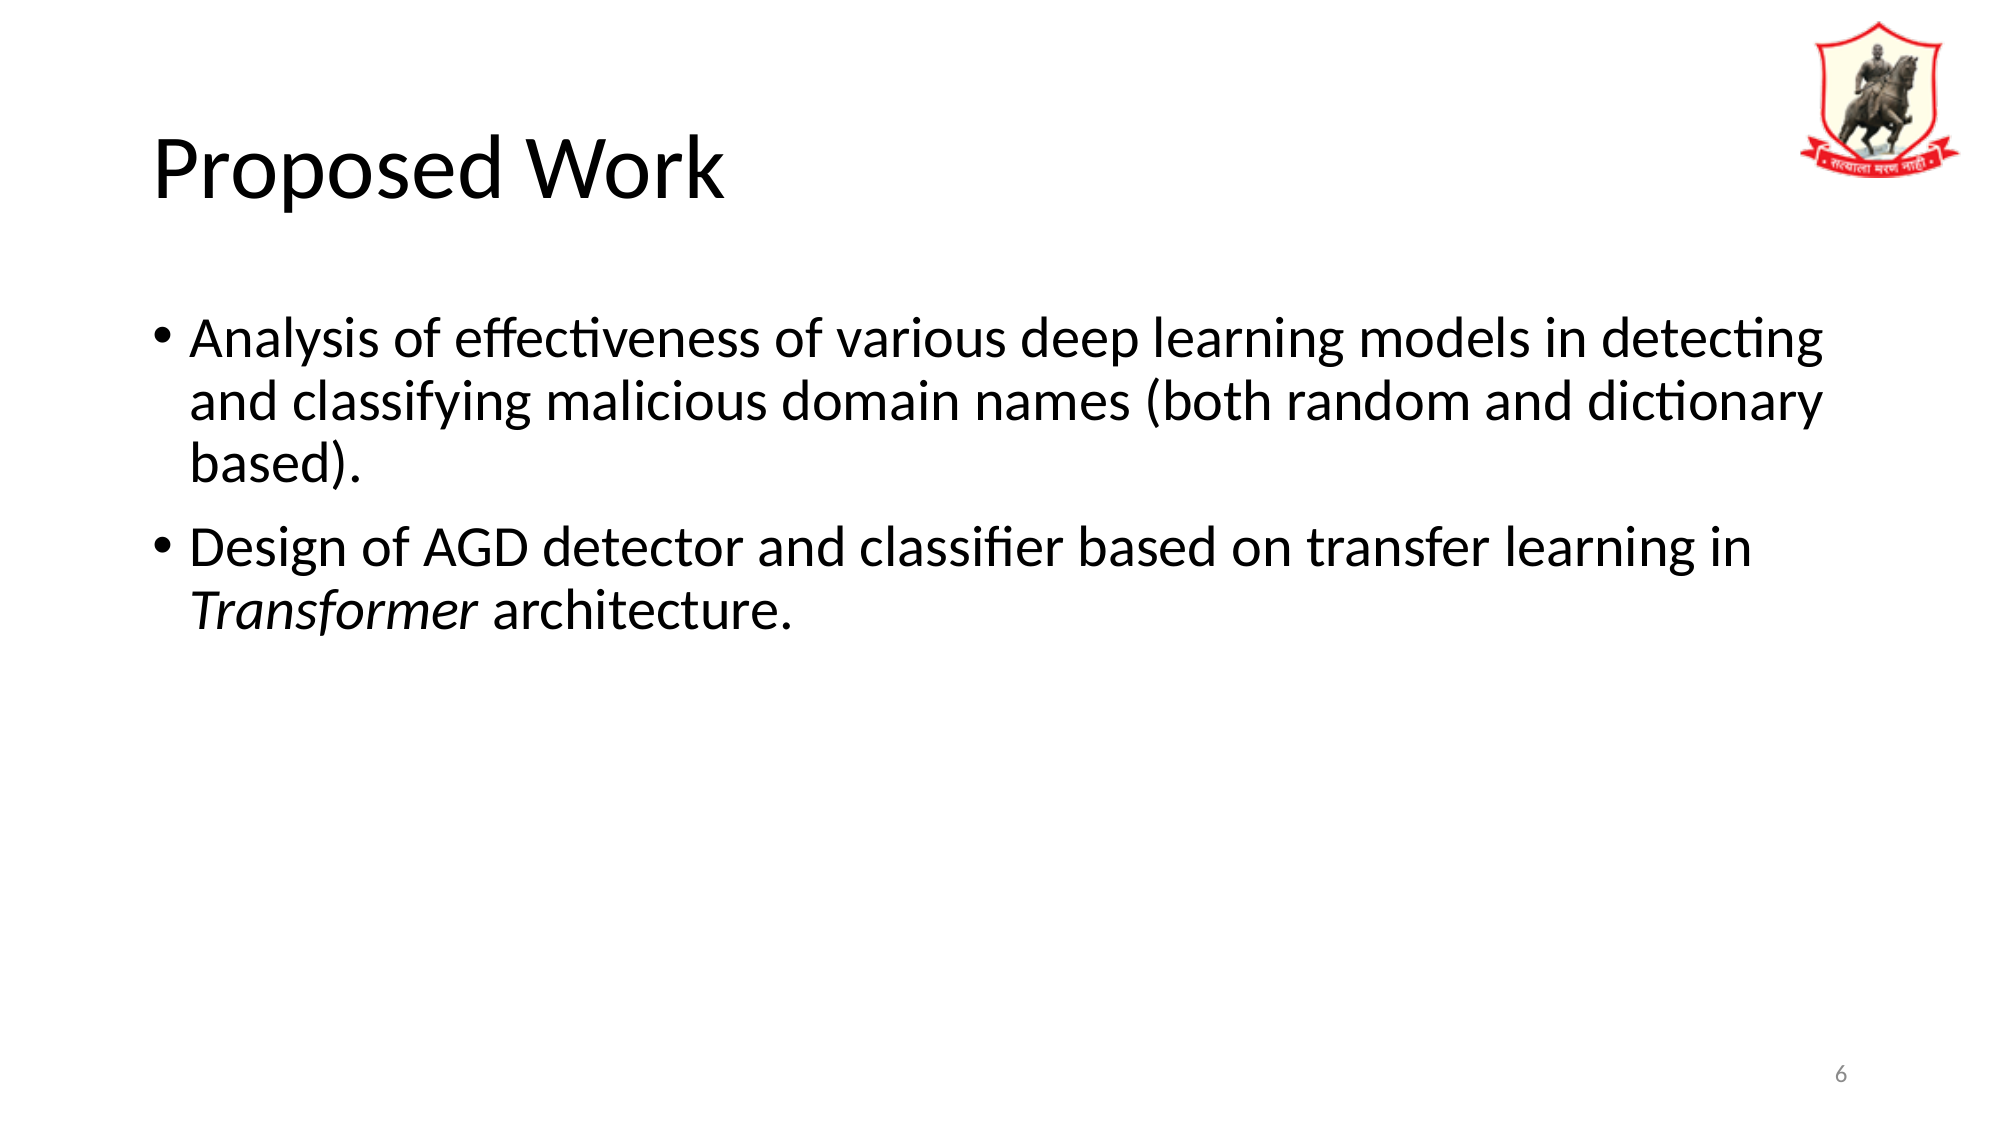

# Proposed Work
Analysis of effectiveness of various deep learning models in detecting and classifying malicious domain names (both random and dictionary based).
Design of AGD detector and classifier based on transfer learning in Transformer architecture.

6